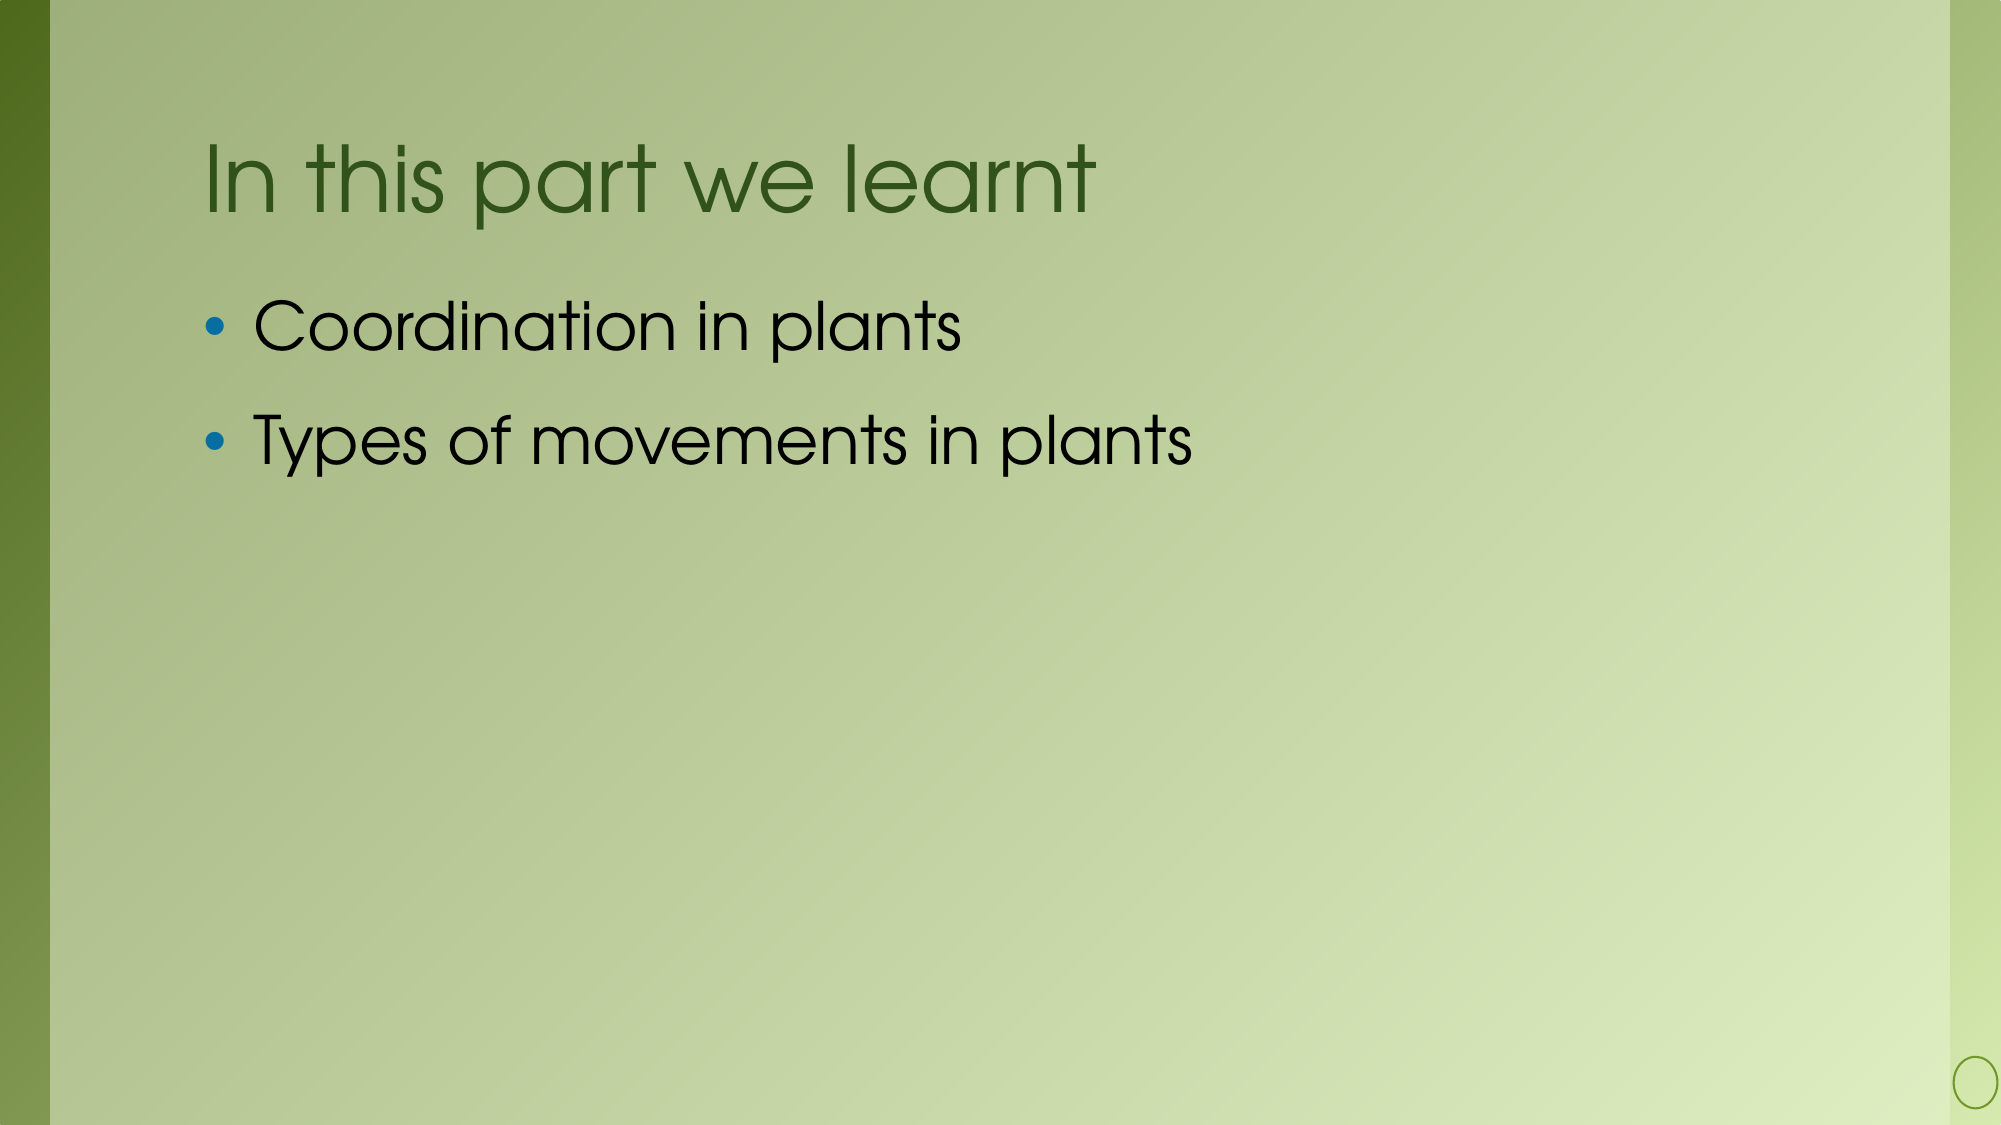

# In this part we learnt
Coordination in plants
Types of movements in plants